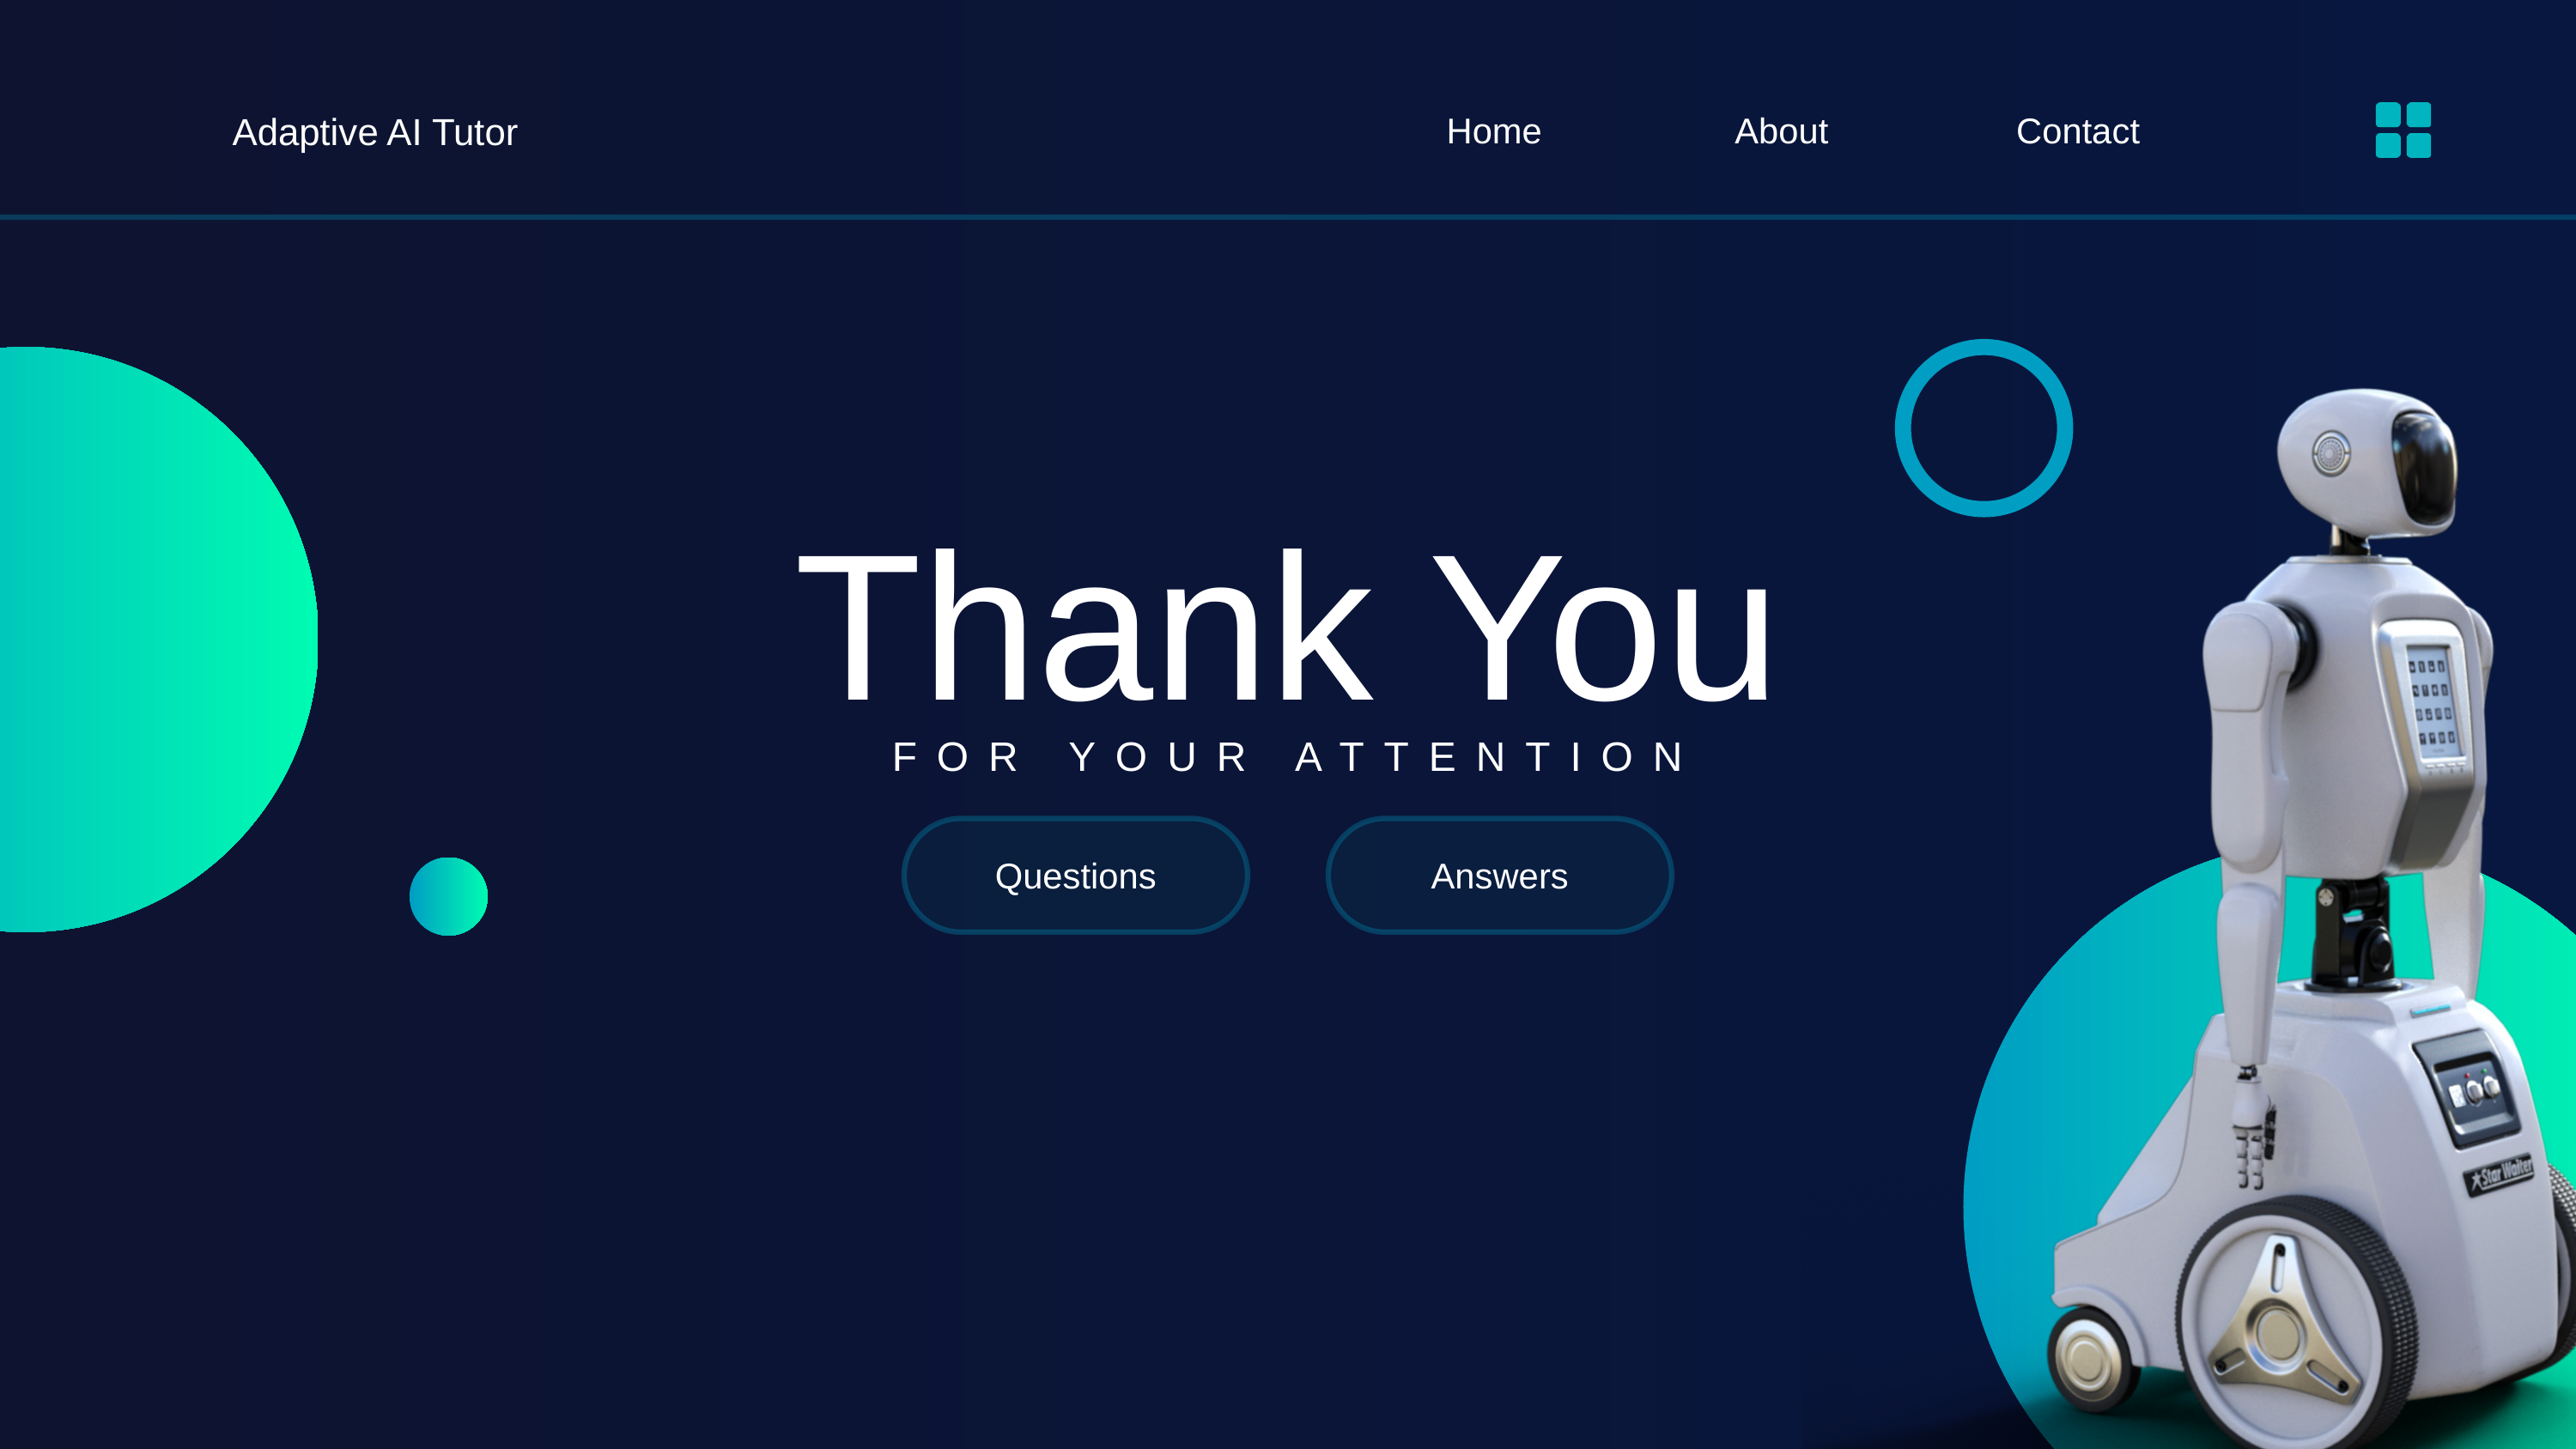

Home
About
Contact

Adaptive AI Tutor

Thank You
FOR YOUR ATTENTION

Questions
Answers